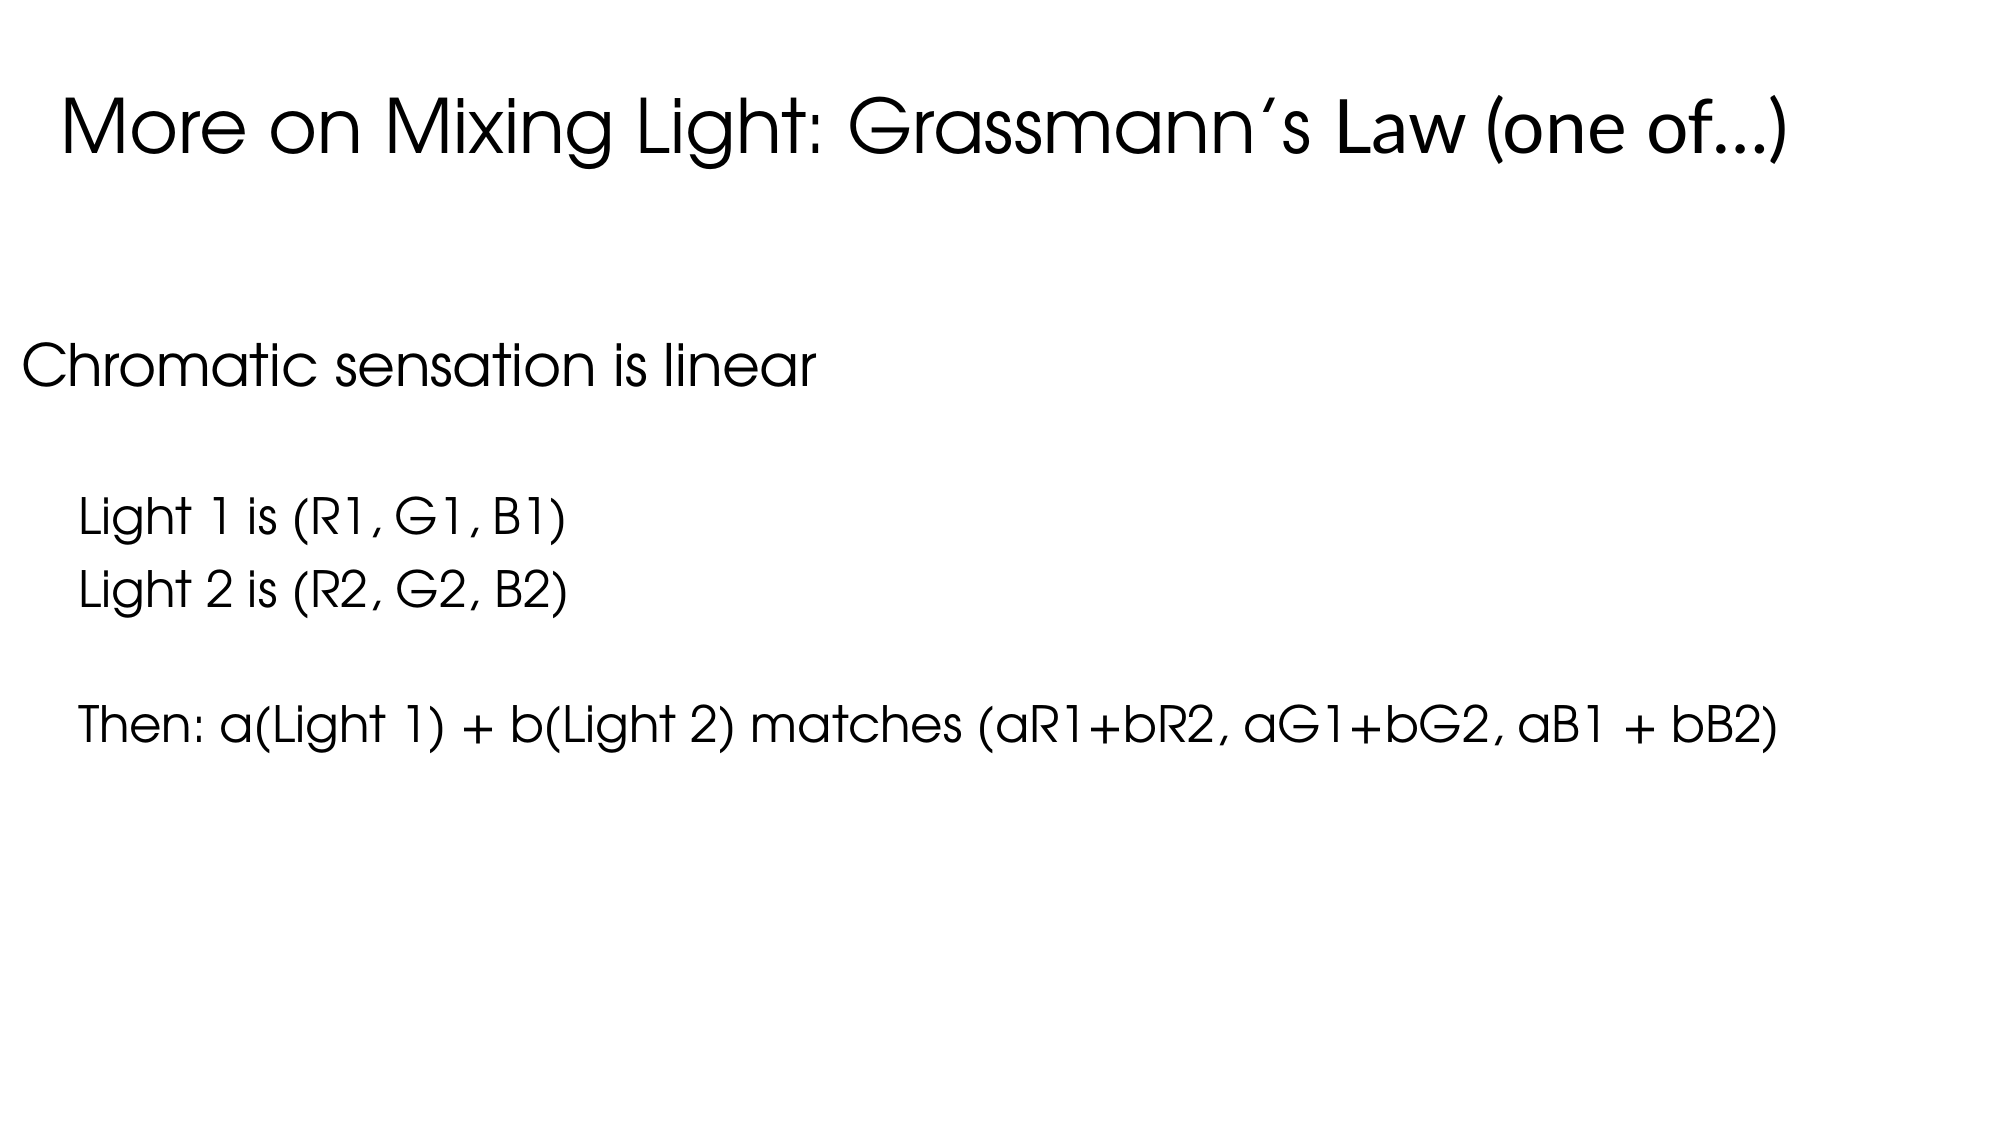

# More on Mixing Light: Grassmann’s Law (one of…)
Chromatic sensation is linear
Light 1 is (R1, G1, B1)
Light 2 is (R2, G2, B2)

Then: a(Light 1) + b(Light 2) matches (aR1+bR2, aG1+bG2, aB1 + bB2)